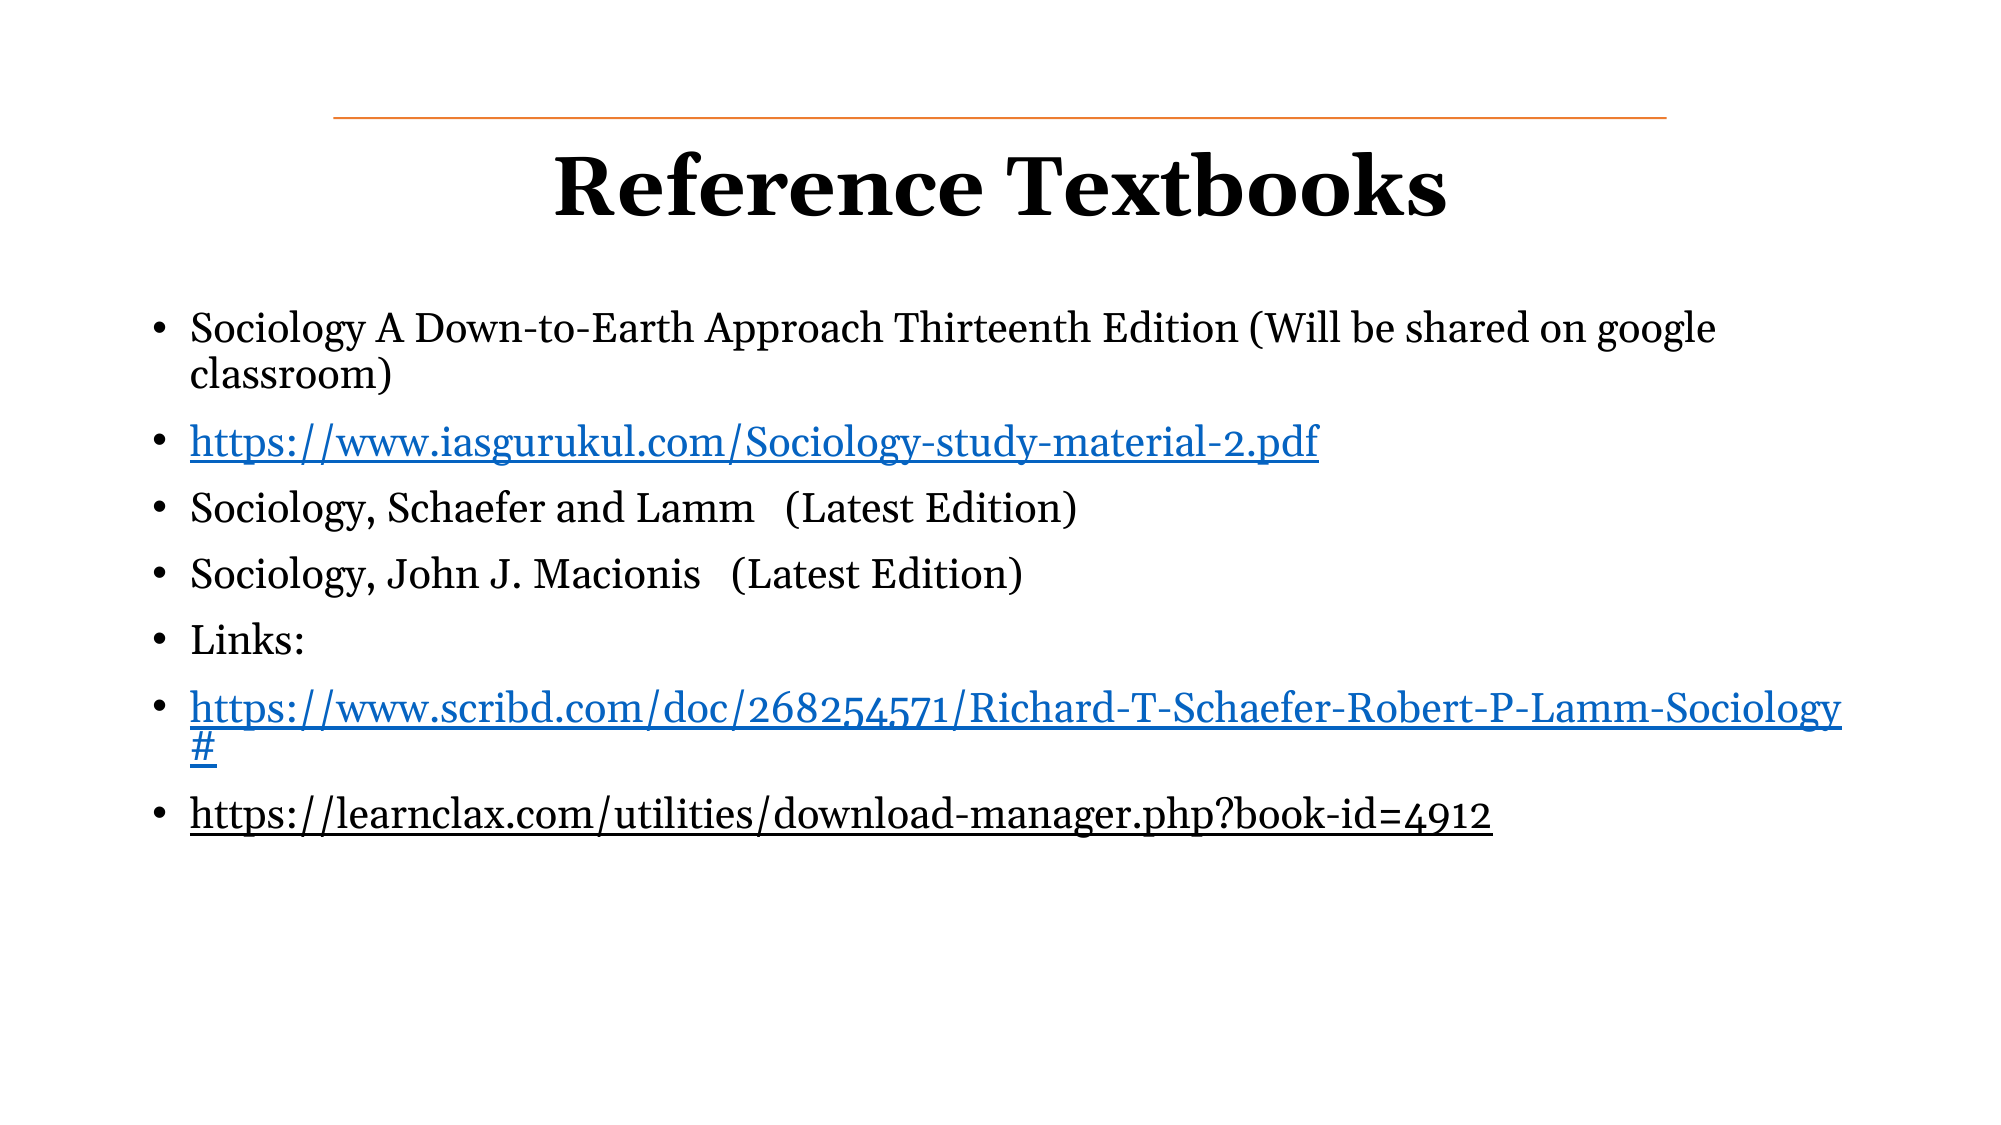

Reference Textbooks
Sociology A Down-to-Earth Approach Thirteenth Edition (Will be shared on google classroom)
https://www.iasgurukul.com/Sociology-study-material-2.pdf
Sociology, Schaefer and Lamm   (Latest Edition)
Sociology, John J. Macionis   (Latest Edition)
Links:
https://www.scribd.com/doc/268254571/Richard-T-Schaefer-Robert-P-Lamm-Sociology#
https://learnclax.com/utilities/download-manager.php?book-id=4912